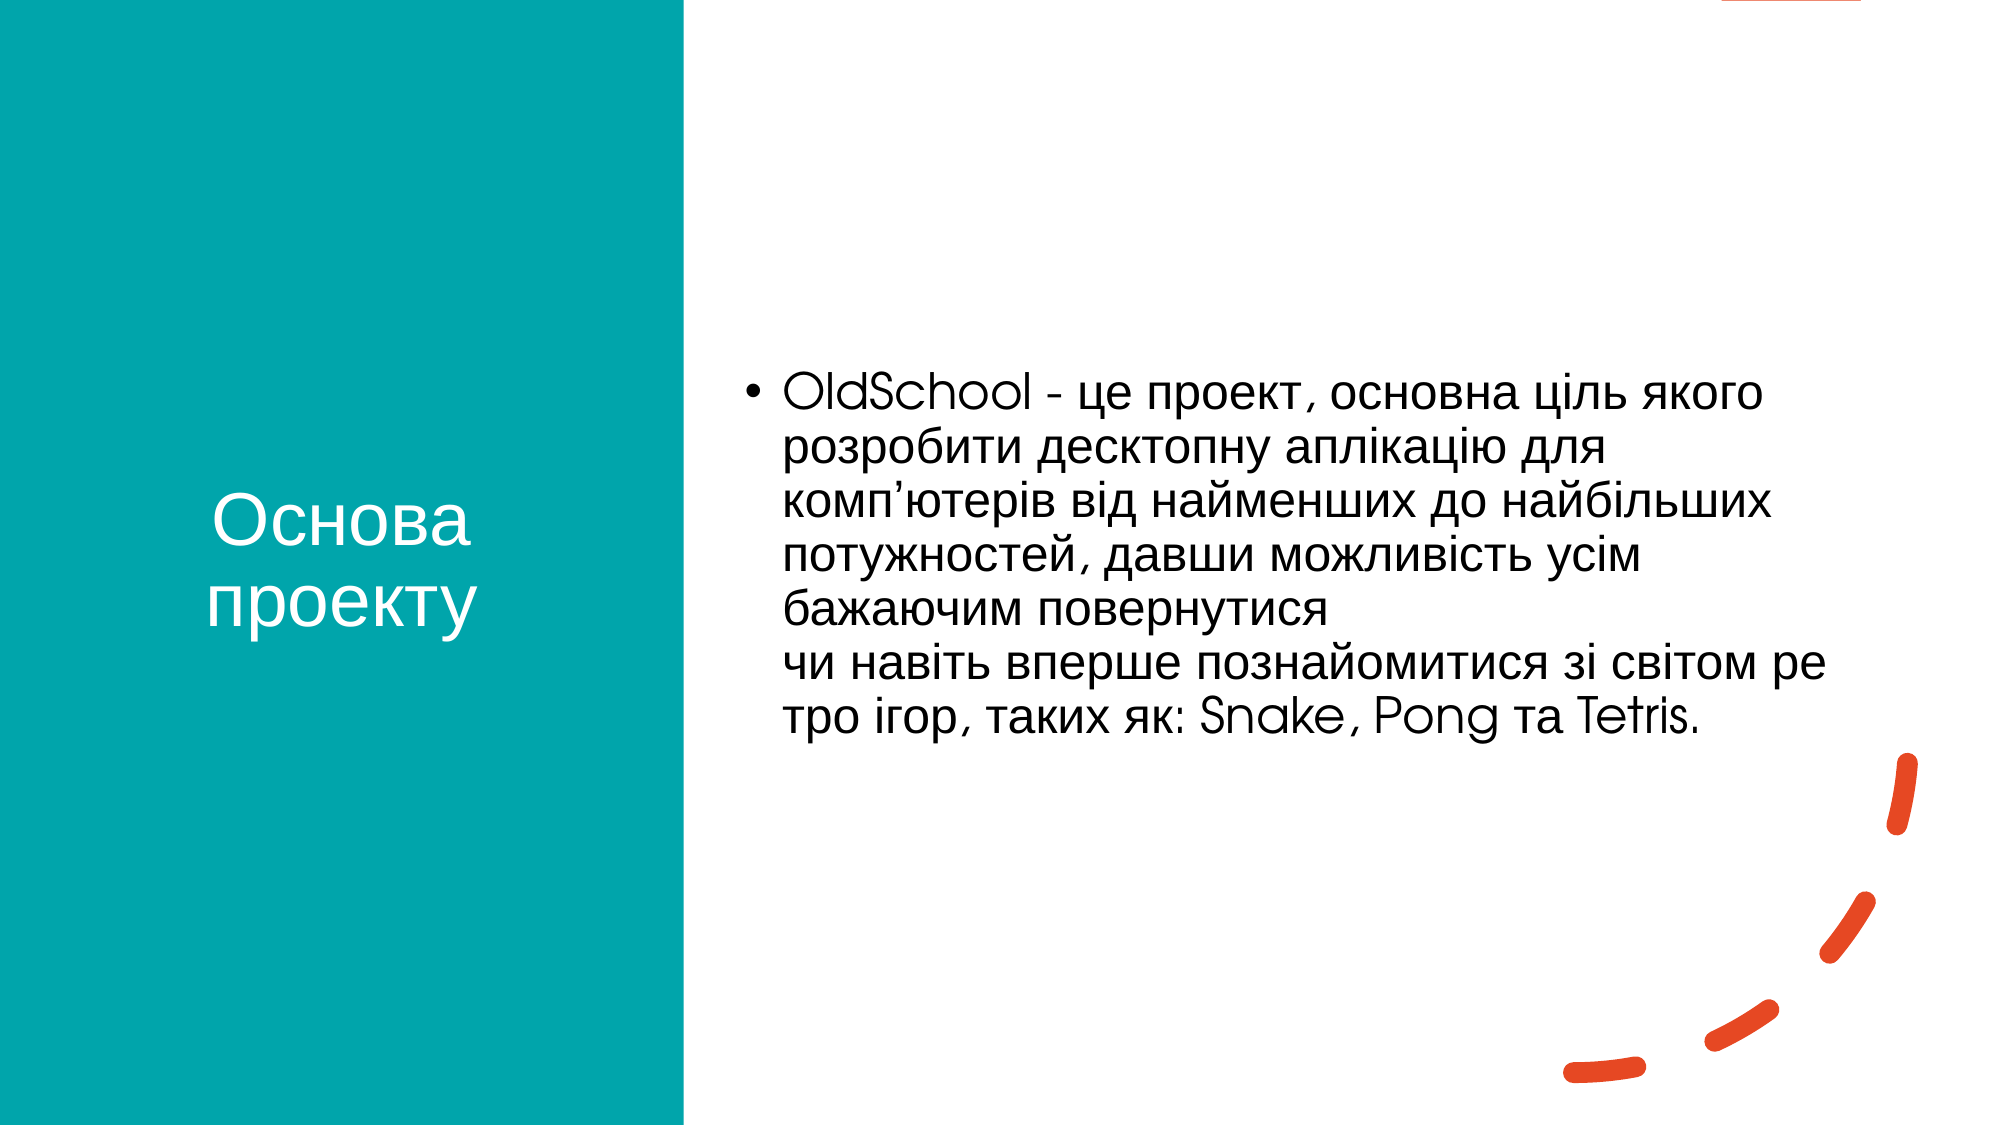

OldSchool - це проект, основна ціль якого розробити десктопну аплікацію для компʼютерів від найменших до найбільших потужностей, давши можливість усім бажаючим повернутися чи навіть вперше познайомитися зі світом ретро ігор, таких як: Snake, Pong та Tetris.
# Основа проекту